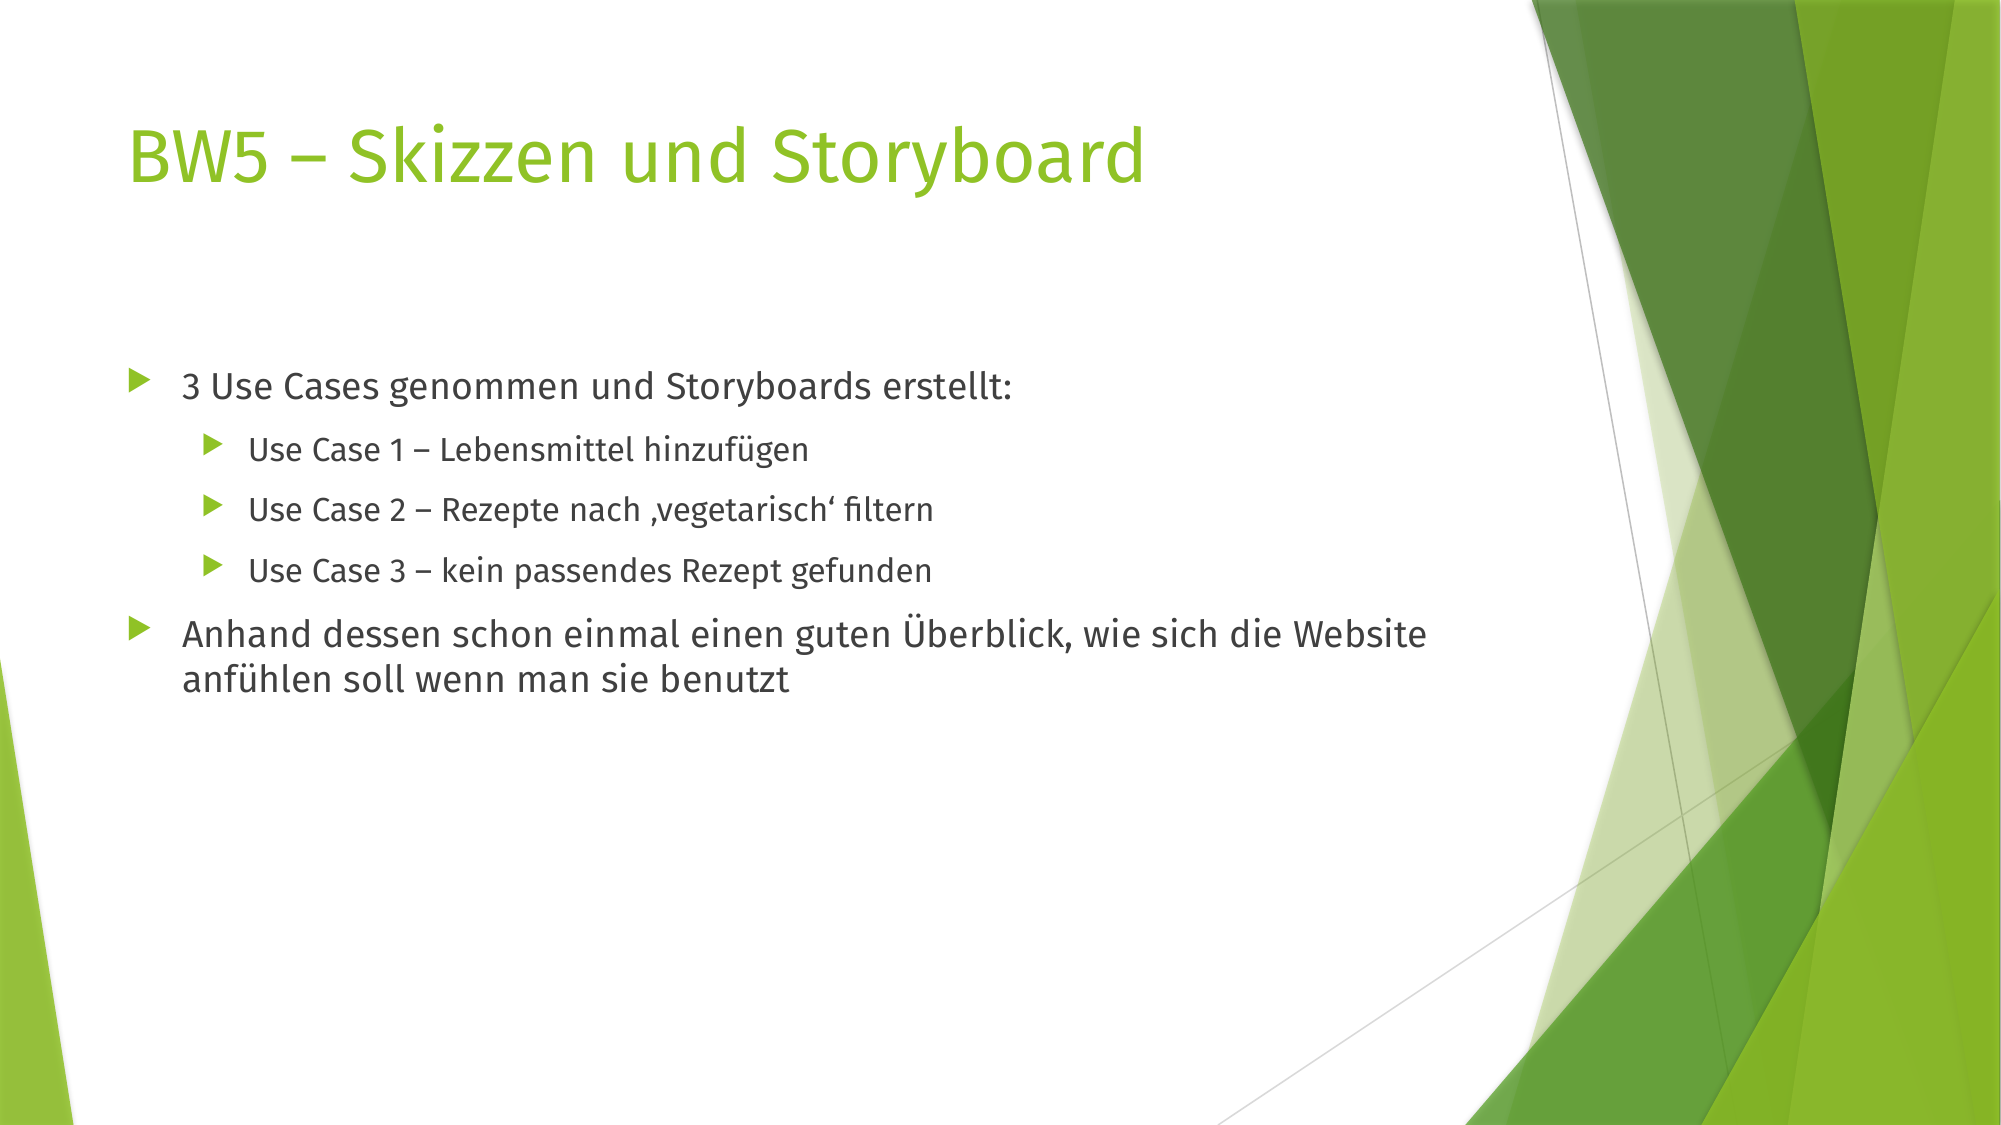

# BW5 – Skizzen und Storyboard
3 Use Cases genommen und Storyboards erstellt:
Use Case 1 – Lebensmittel hinzufügen
Use Case 2 – Rezepte nach ‚vegetarisch‘ filtern
Use Case 3 – kein passendes Rezept gefunden
Anhand dessen schon einmal einen guten Überblick, wie sich die Website anfühlen soll wenn man sie benutzt